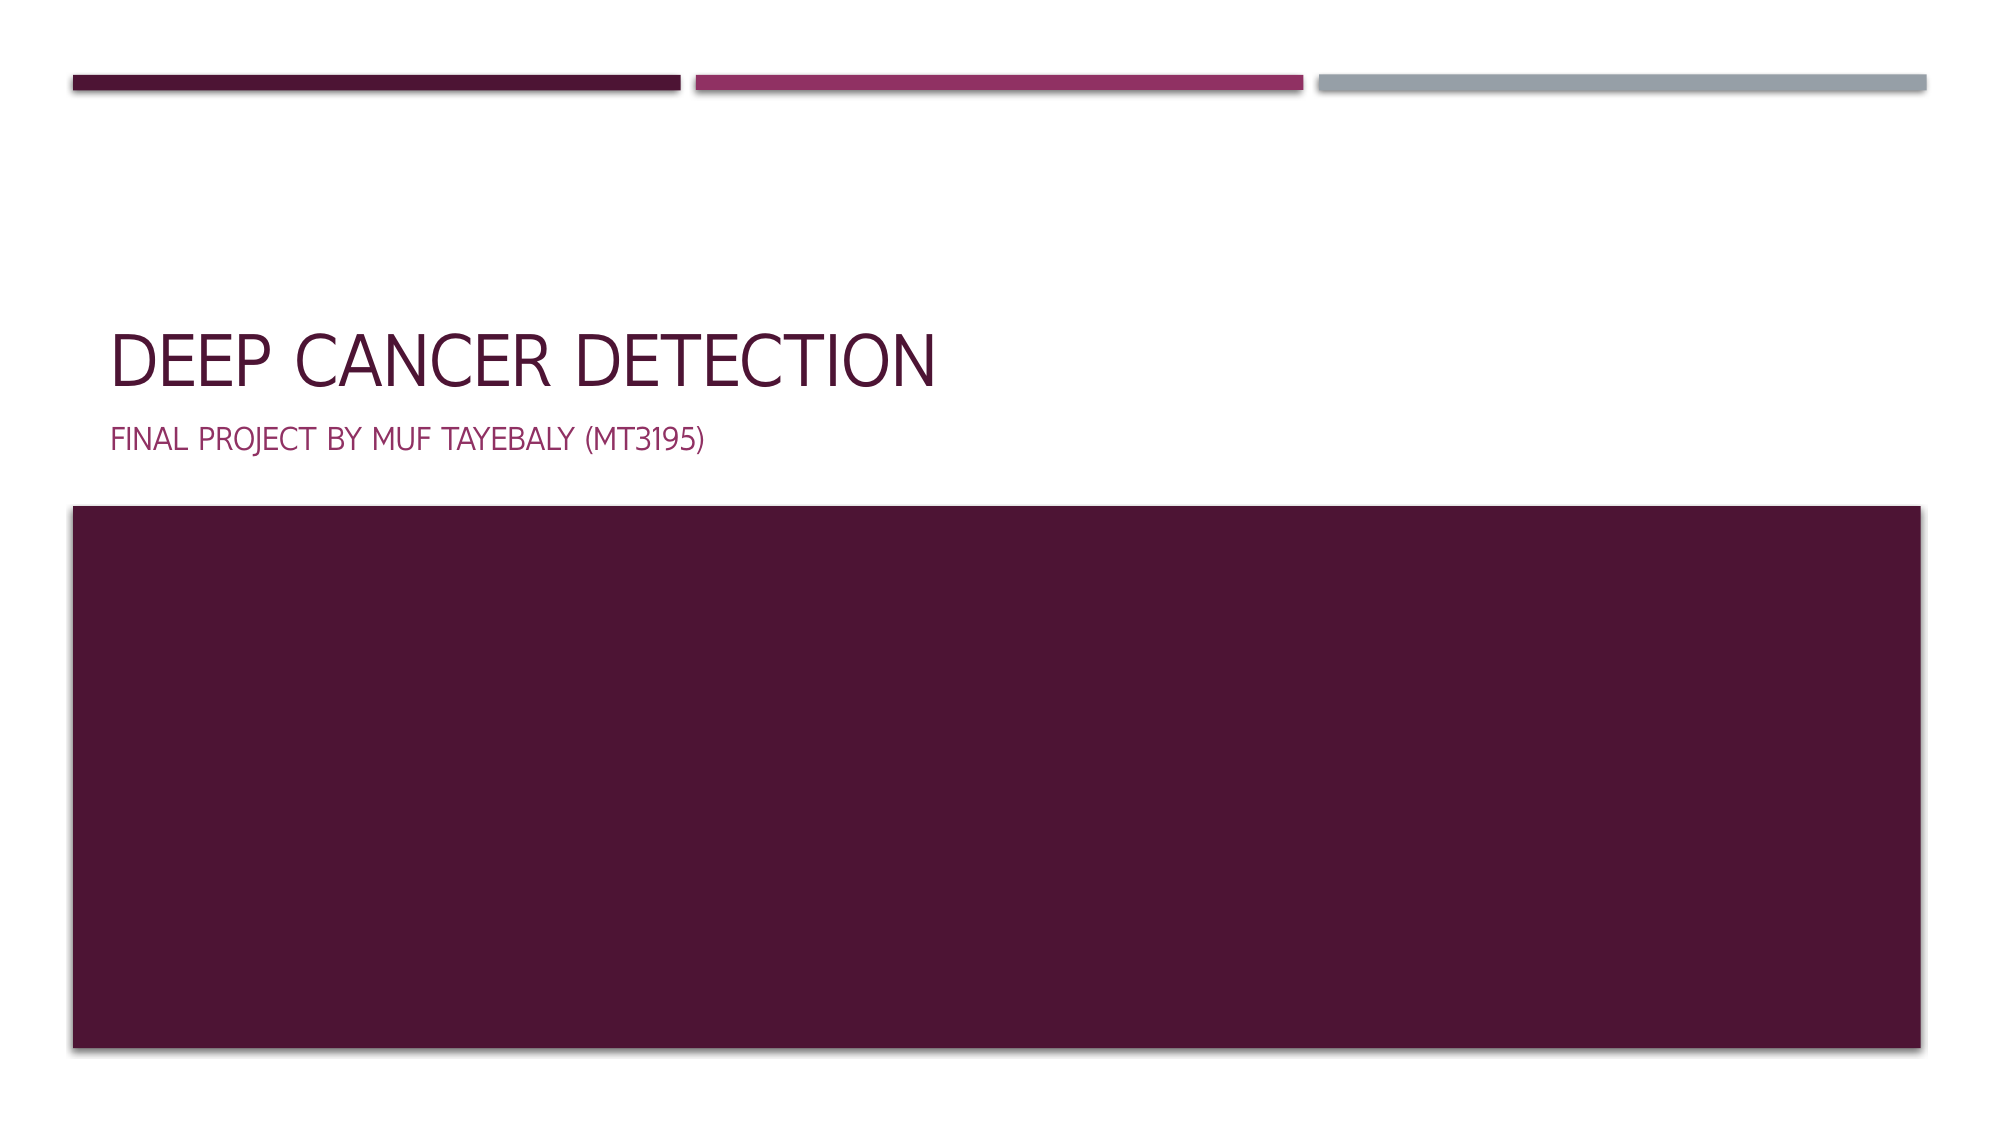

# Deep Cancer Detection
Final Project by Muf Tayebaly (mt3195)